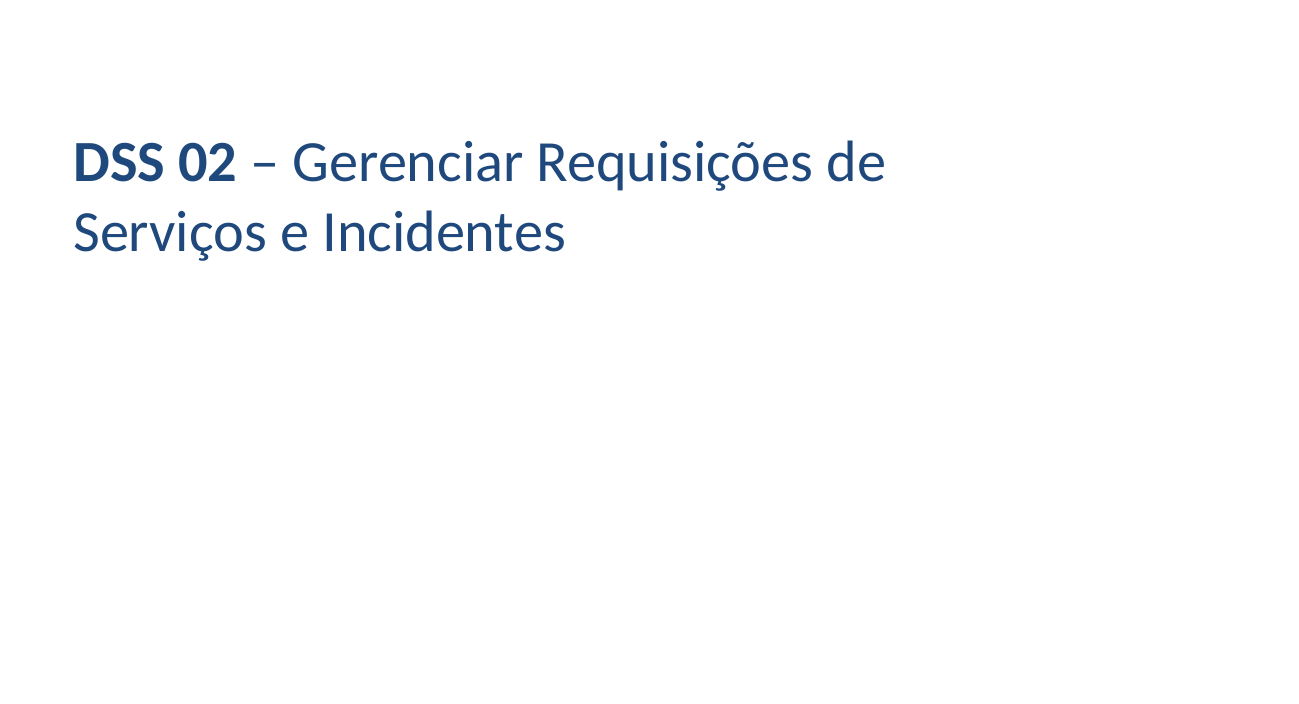

DSS 02 – Gerenciar Requisições de Serviços e Incidentes